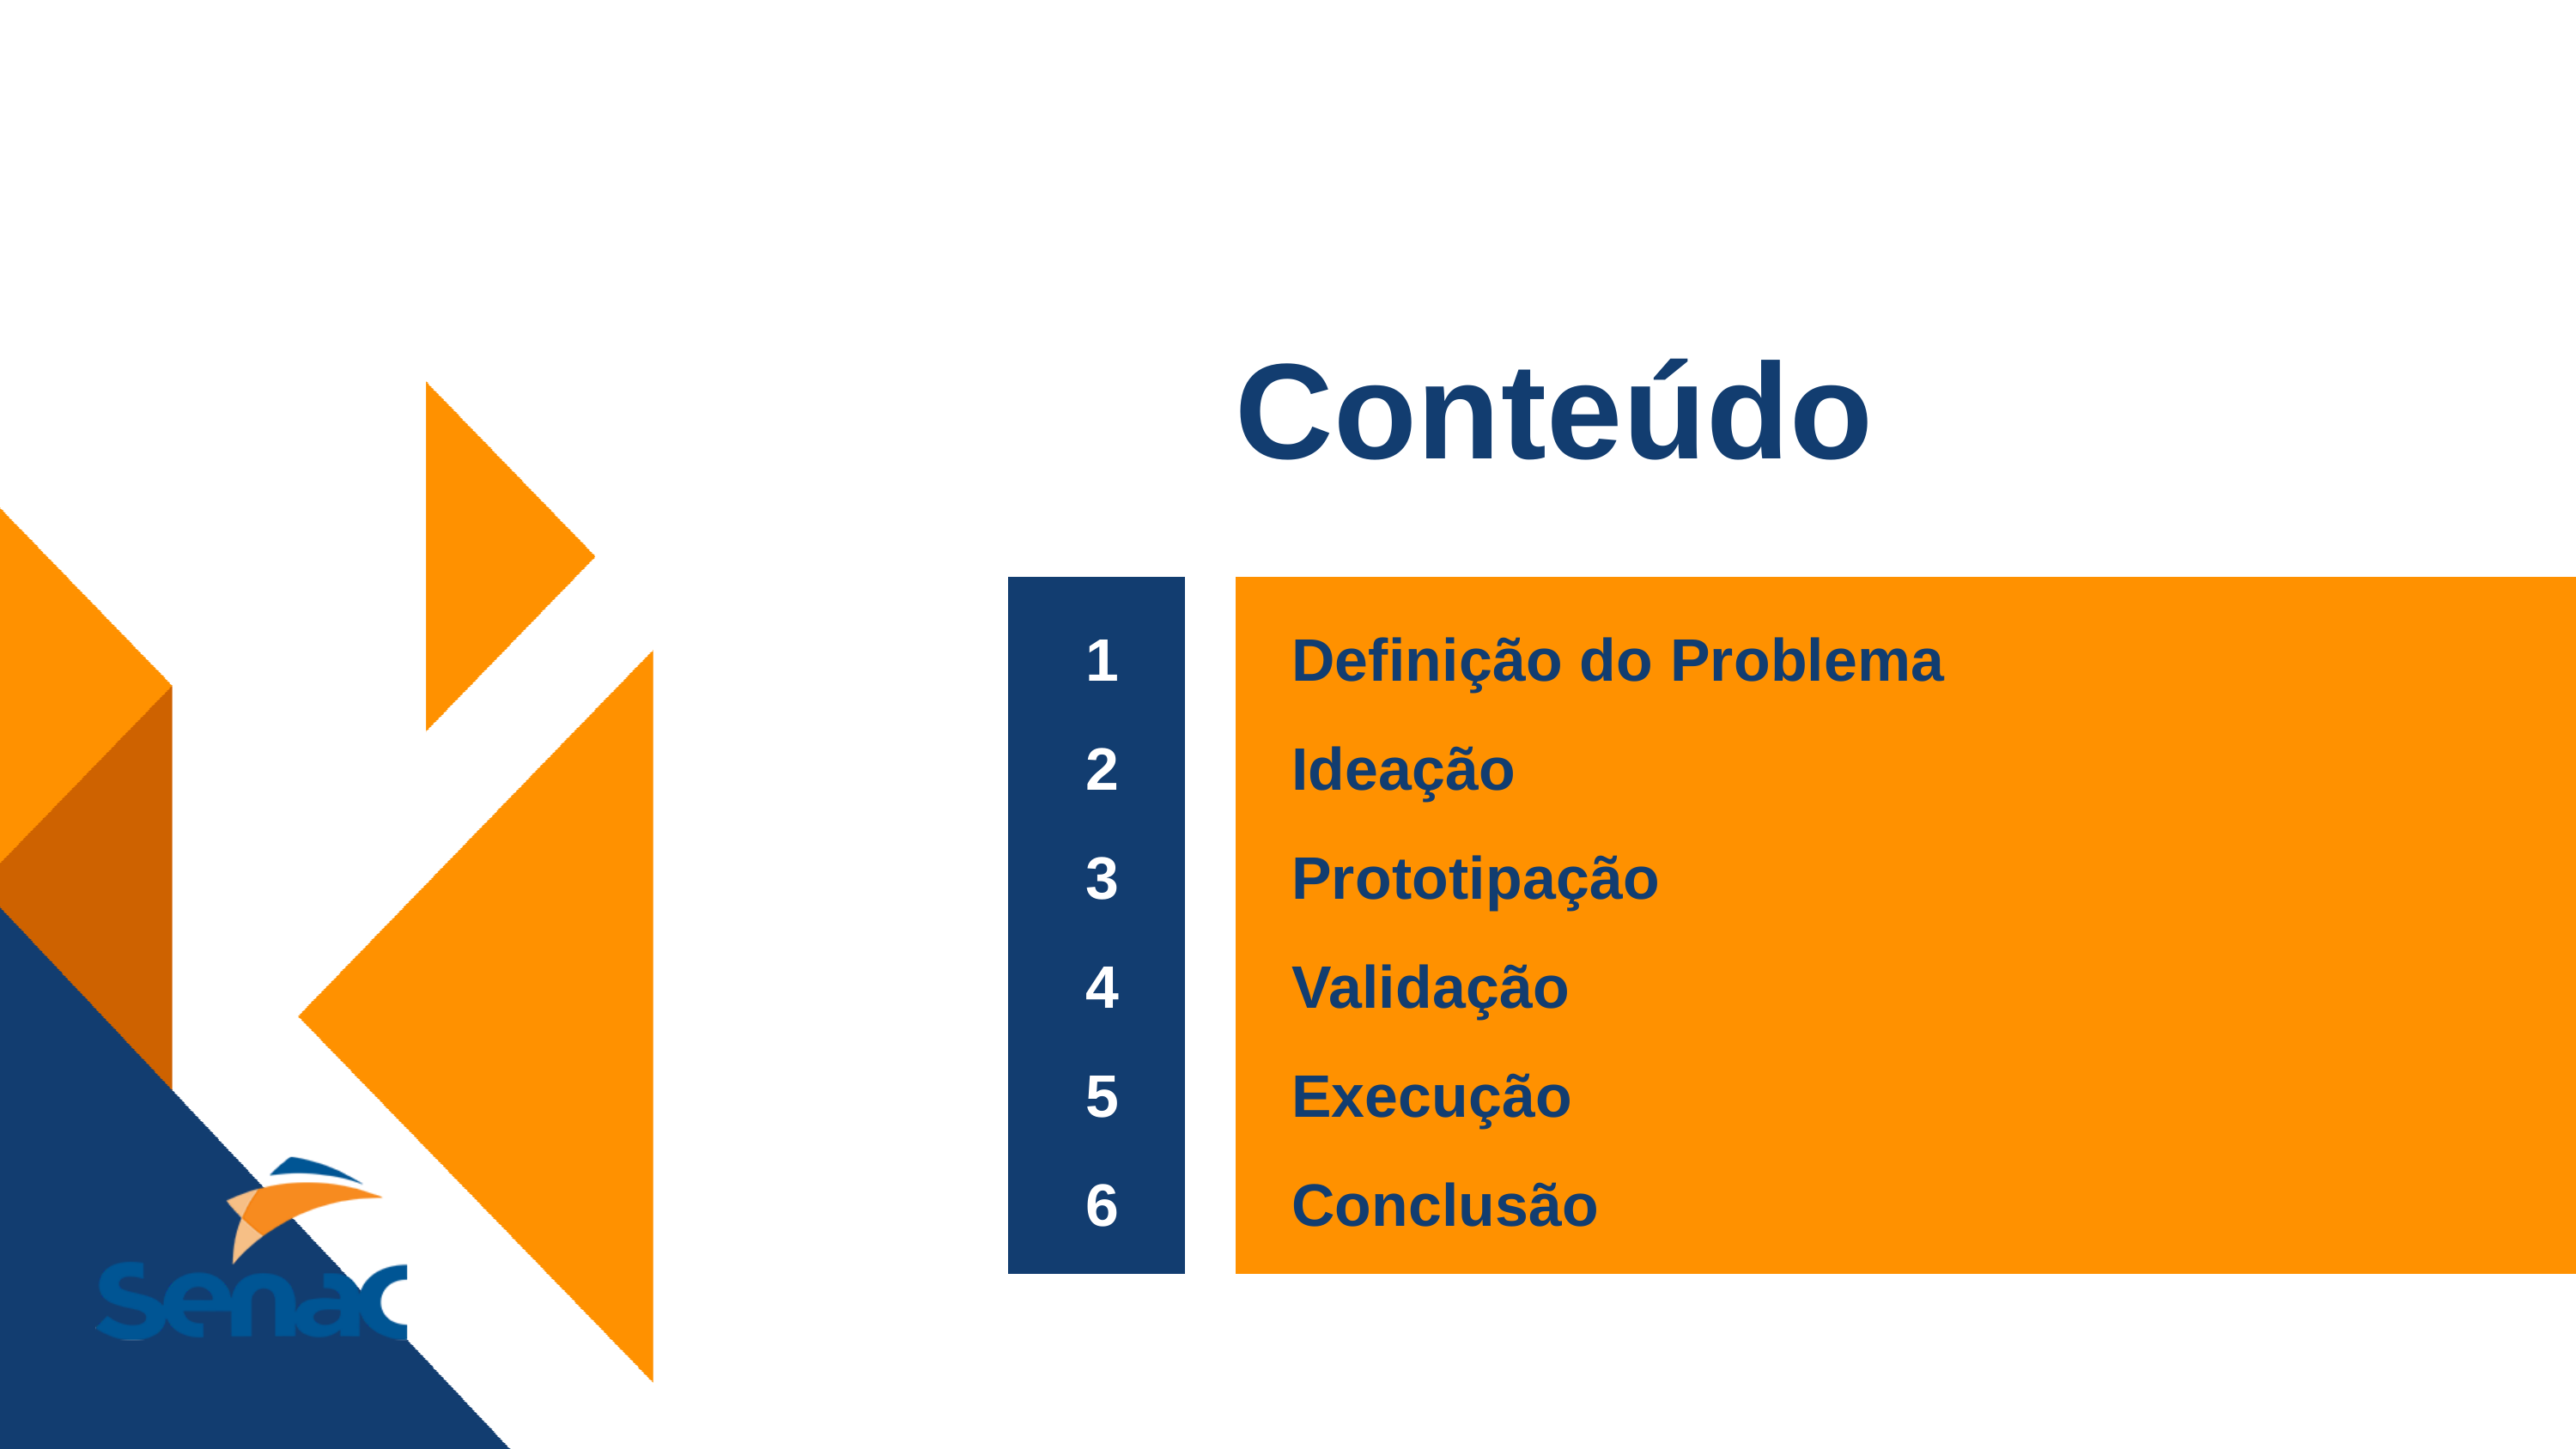

Conteúdo

1
2
3
4
5
6
Definição do Problema
Ideação
Prototipação
Validação
Execução
Conclusão